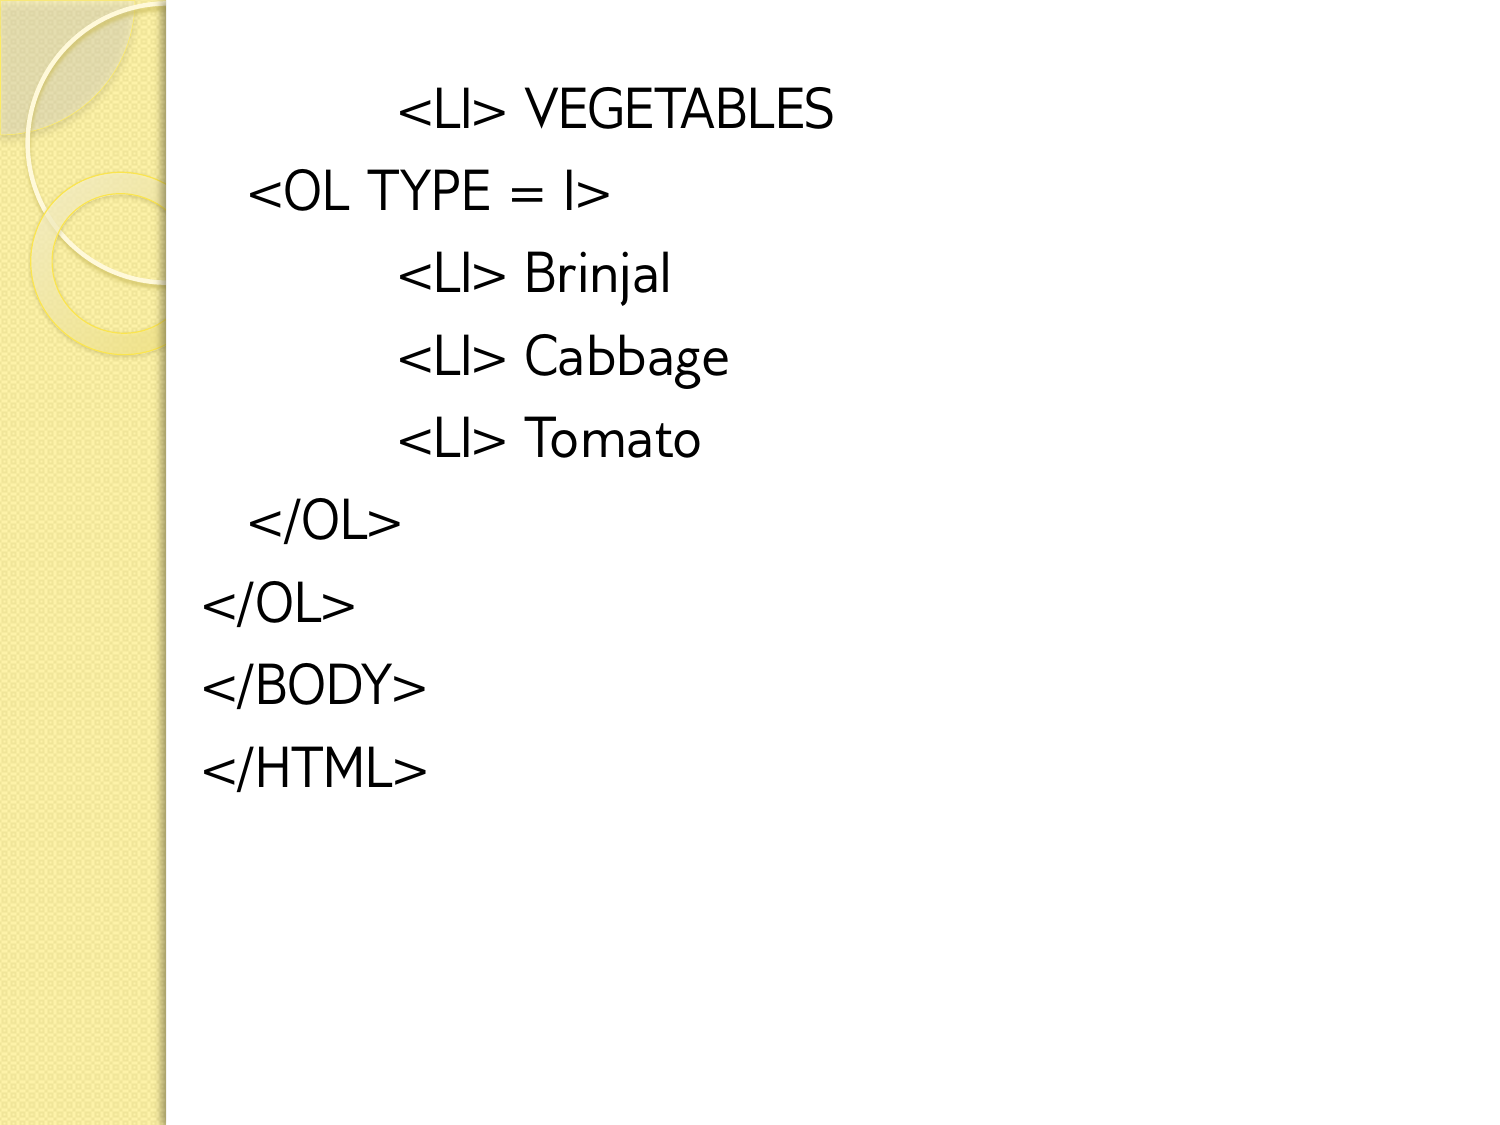

<LI> VEGETABLES
	<OL TYPE = I>
		<LI> Brinjal
		<LI> Cabbage
		<LI> Tomato
	</OL>
</OL>
</BODY>
</HTML>